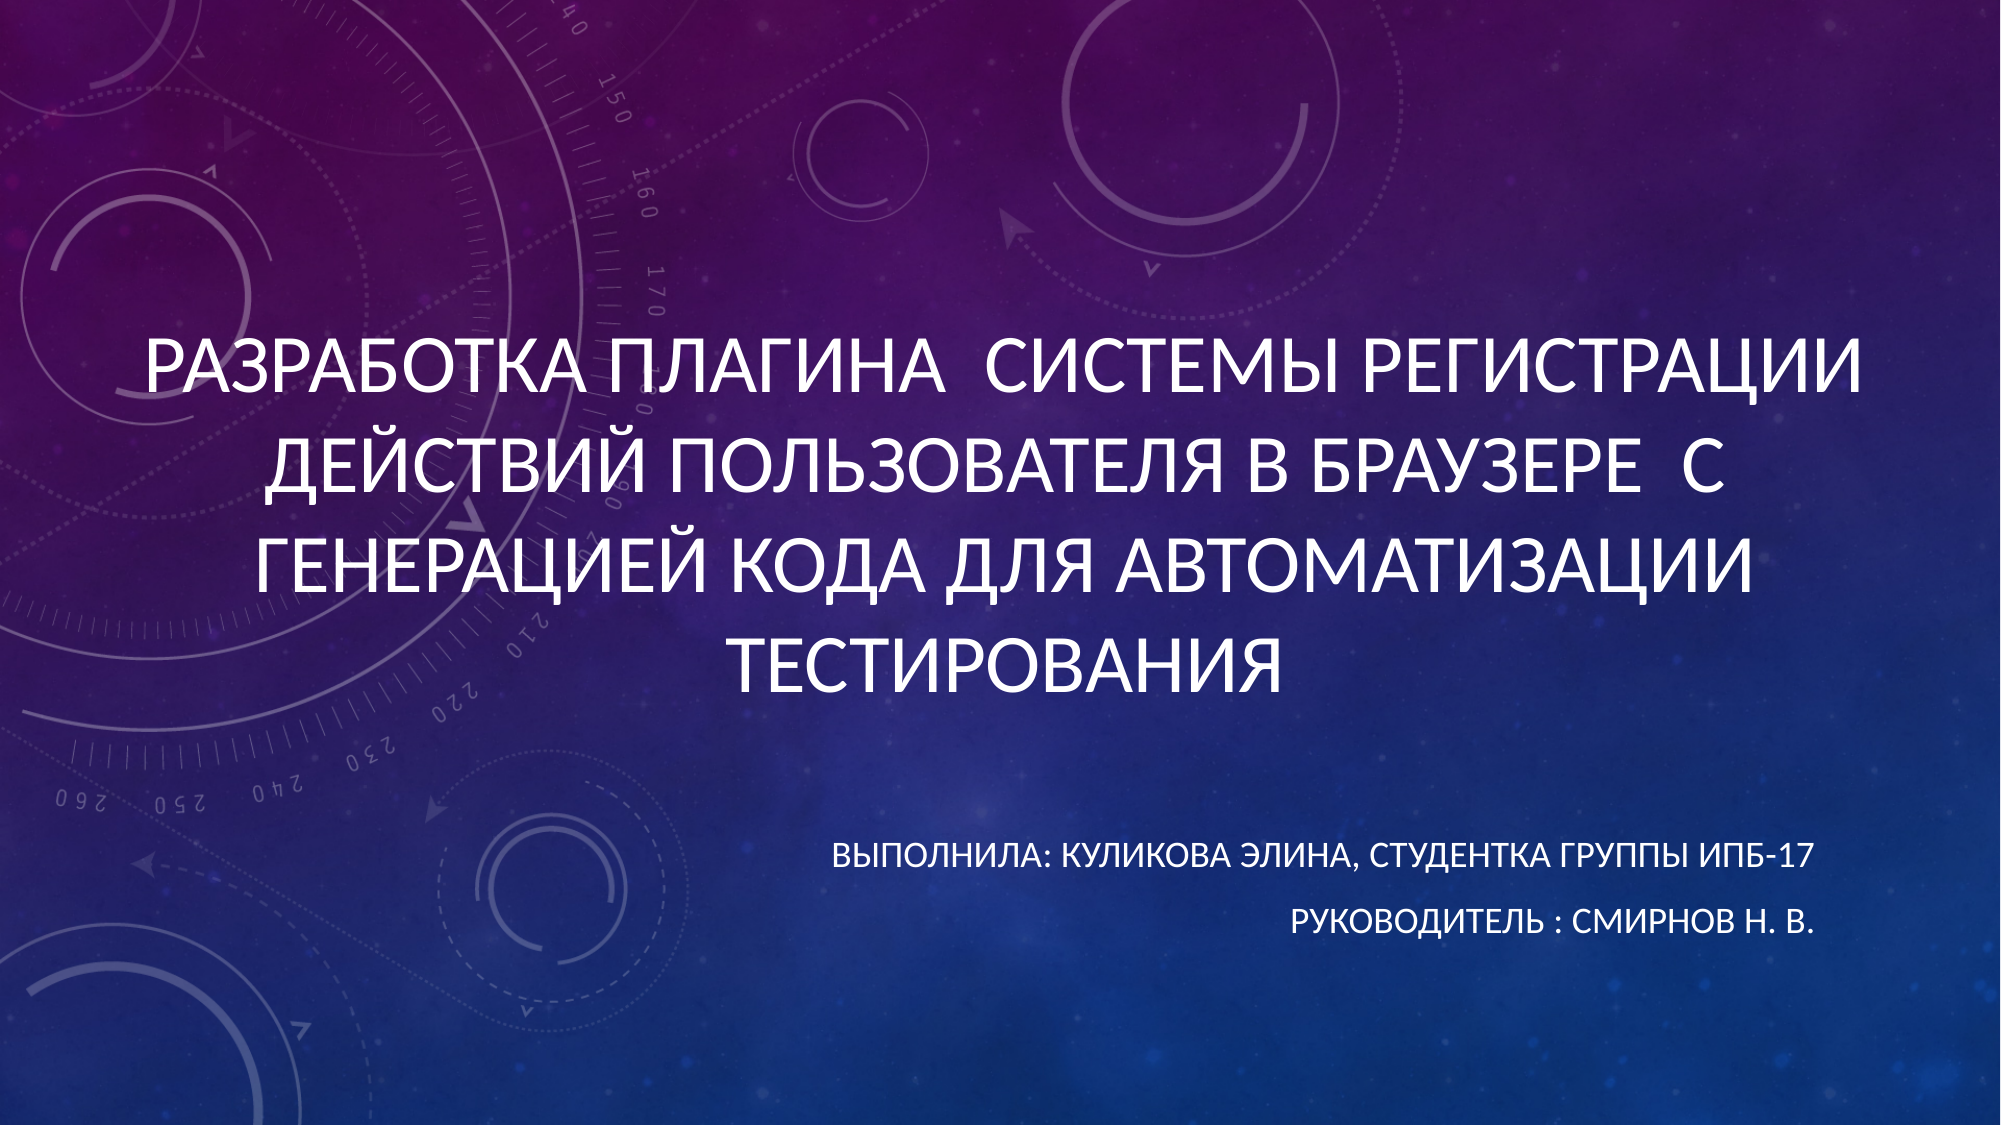

# Разработка плагина  системы регистрации действий пользователя в браузере  с  генерацией кода для автоматизации тестирования
Выполнила: Куликова Элина, студентка группы ИПБ-17
Руководитель : Смирнов Н. В.